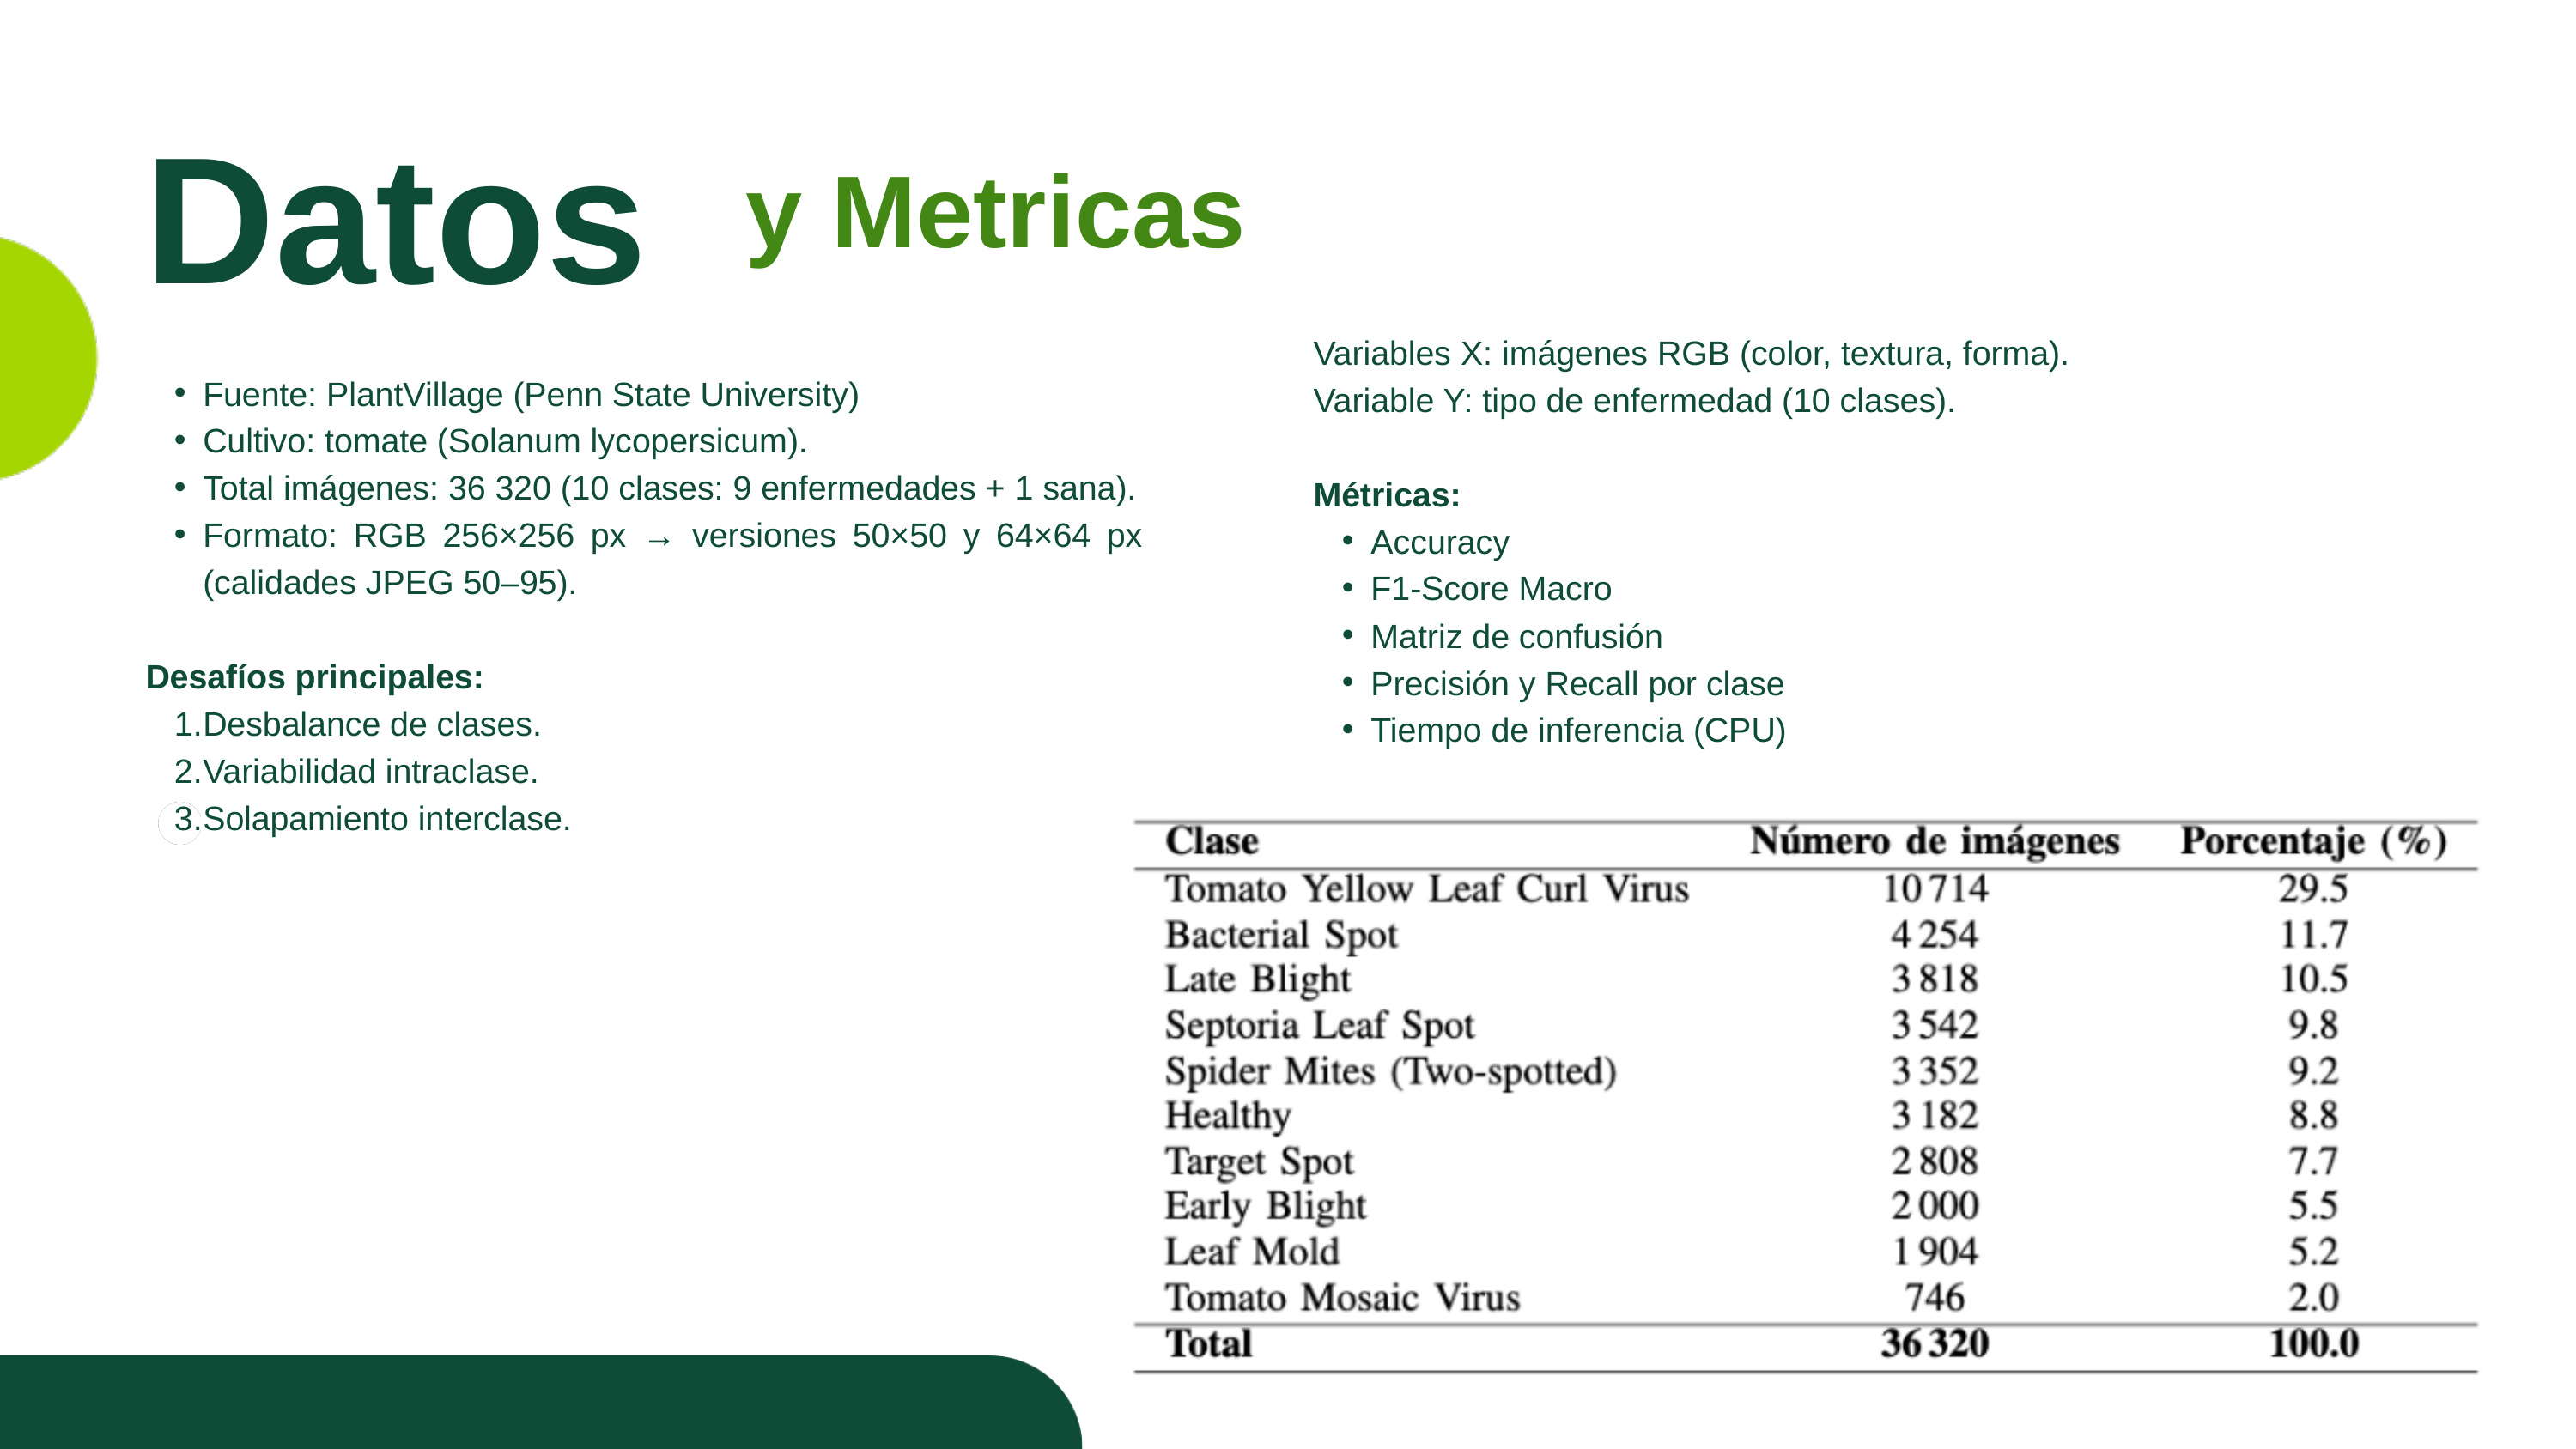

03
Datos
y Metricas

Variables X: imágenes RGB (color, textura, forma).
Variable Y: tipo de enfermedad (10 clases).

Métricas:
Accuracy
F1-Score Macro
Matriz de confusión
Precisión y Recall por clase
Tiempo de inferencia (CPU)

Fuente: PlantVillage (Penn State University)
Cultivo: tomate (Solanum lycopersicum).
Total imágenes: 36 320 (10 clases: 9 enfermedades + 1 sana).
Formato: RGB 256×256 px → versiones 50×50 y 64×64 px (calidades JPEG 50–95).

Desafíos principales:
Desbalance de clases.
Variabilidad intraclase.
Solapamiento interclase.

Website